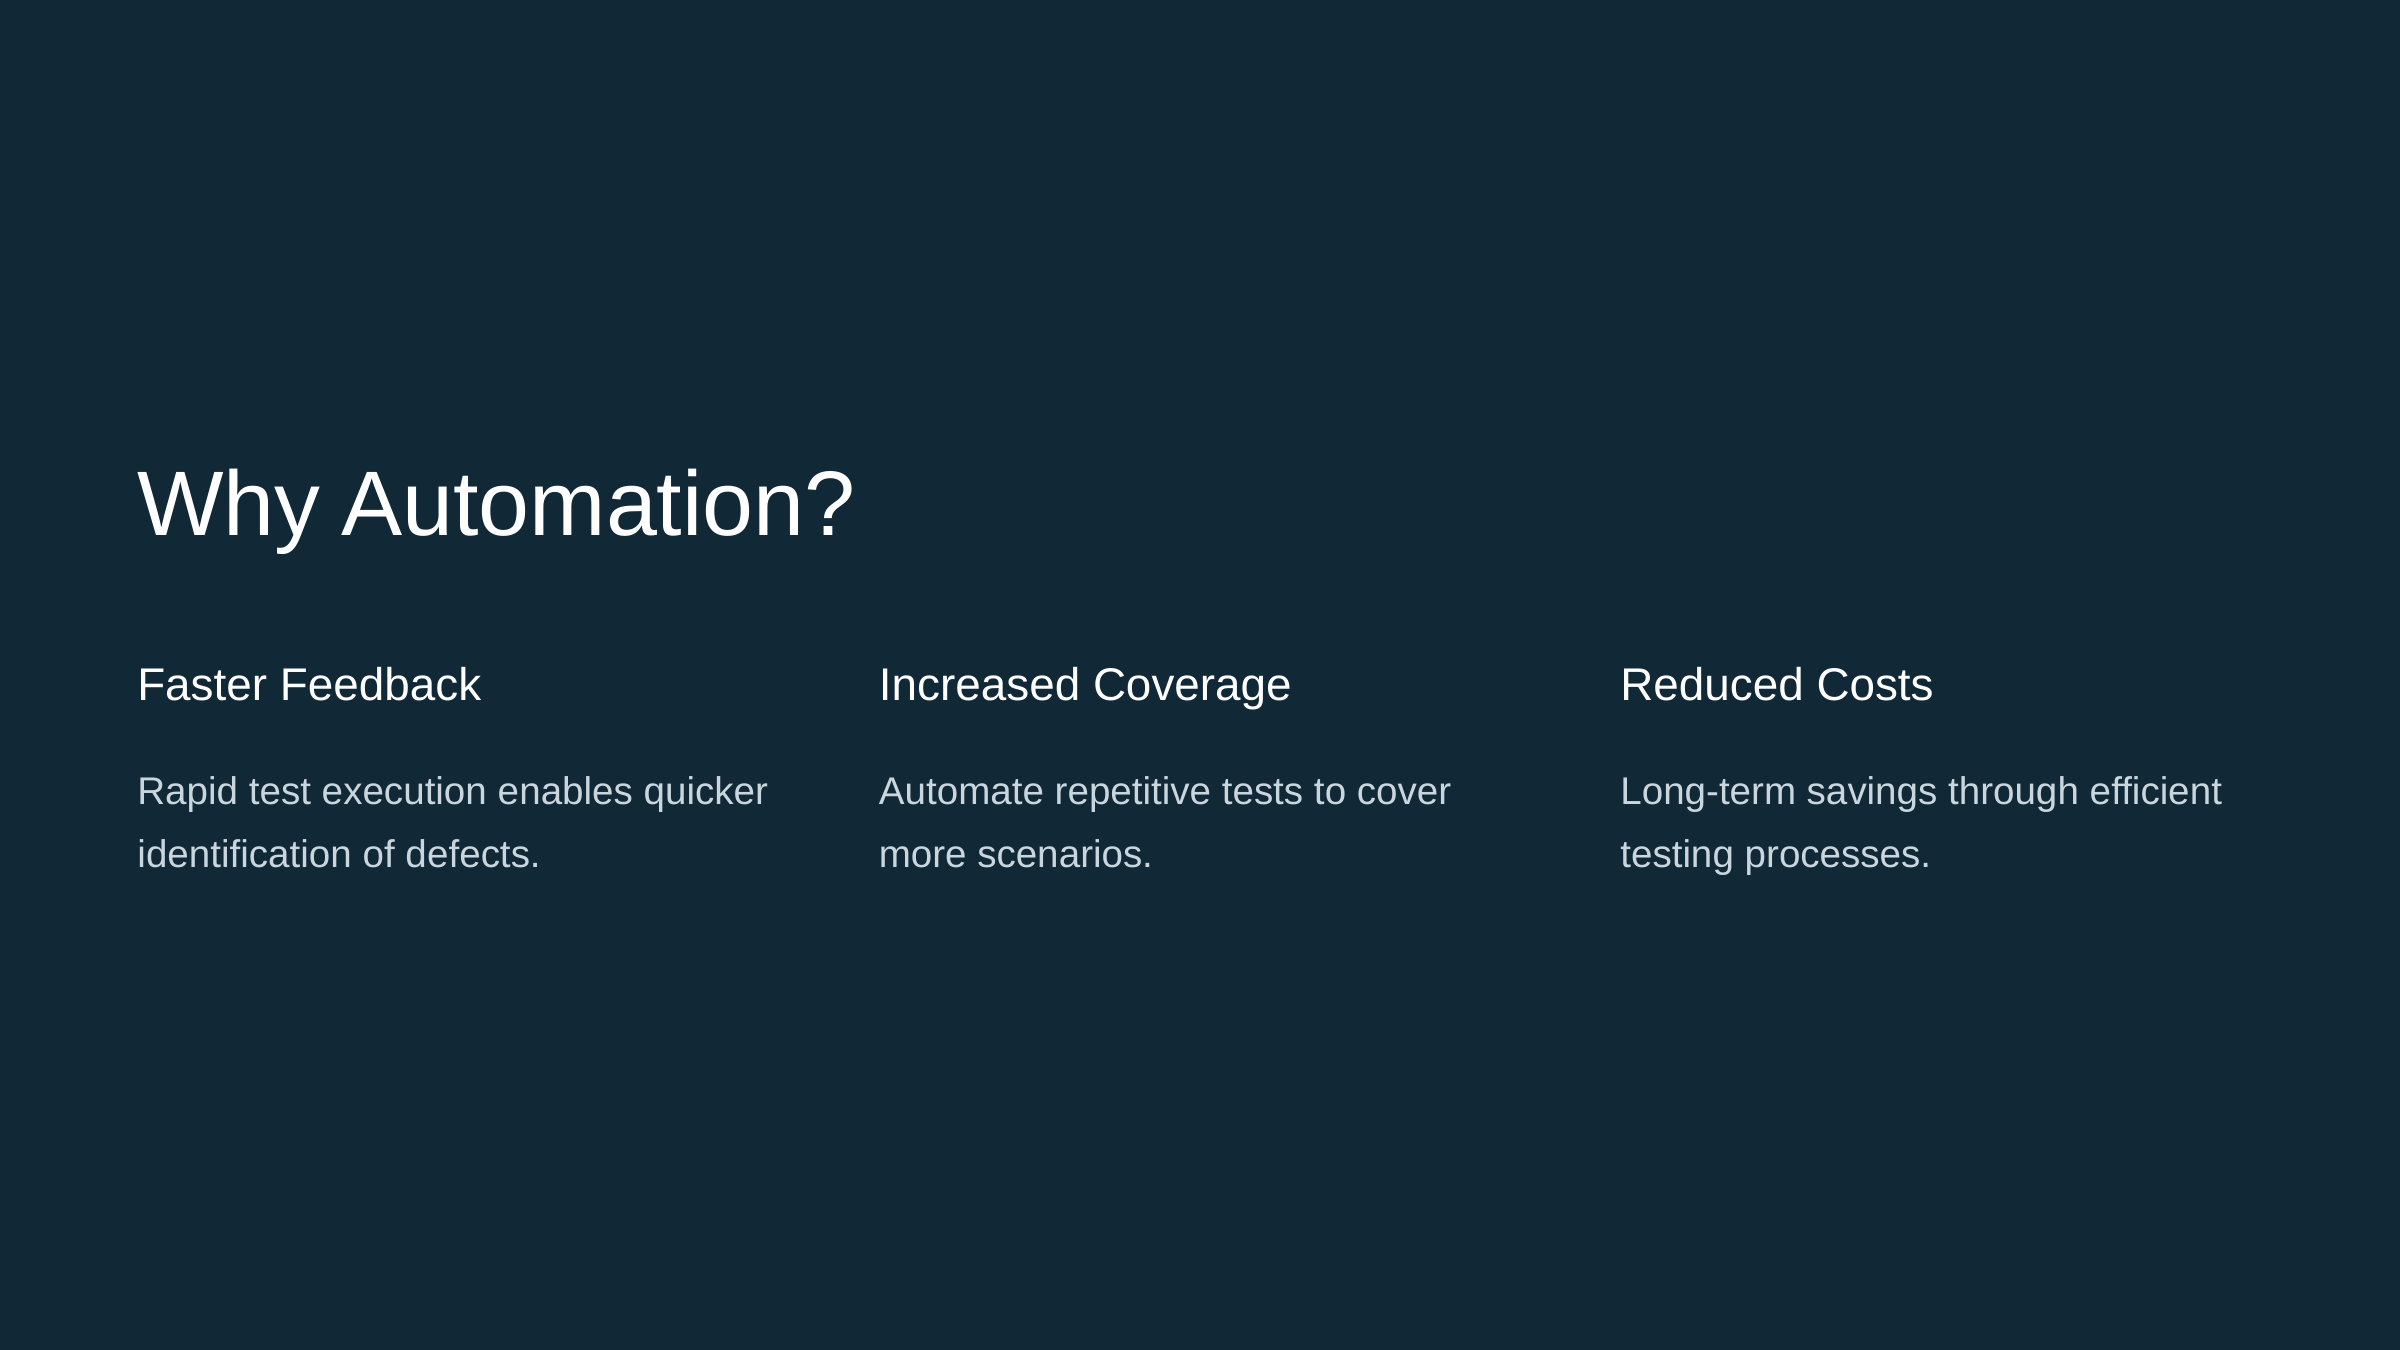

Why Automation?
Faster Feedback
Increased Coverage
Reduced Costs
Rapid test execution enables quicker identification of defects.
Automate repetitive tests to cover more scenarios.
Long-term savings through efficient testing processes.